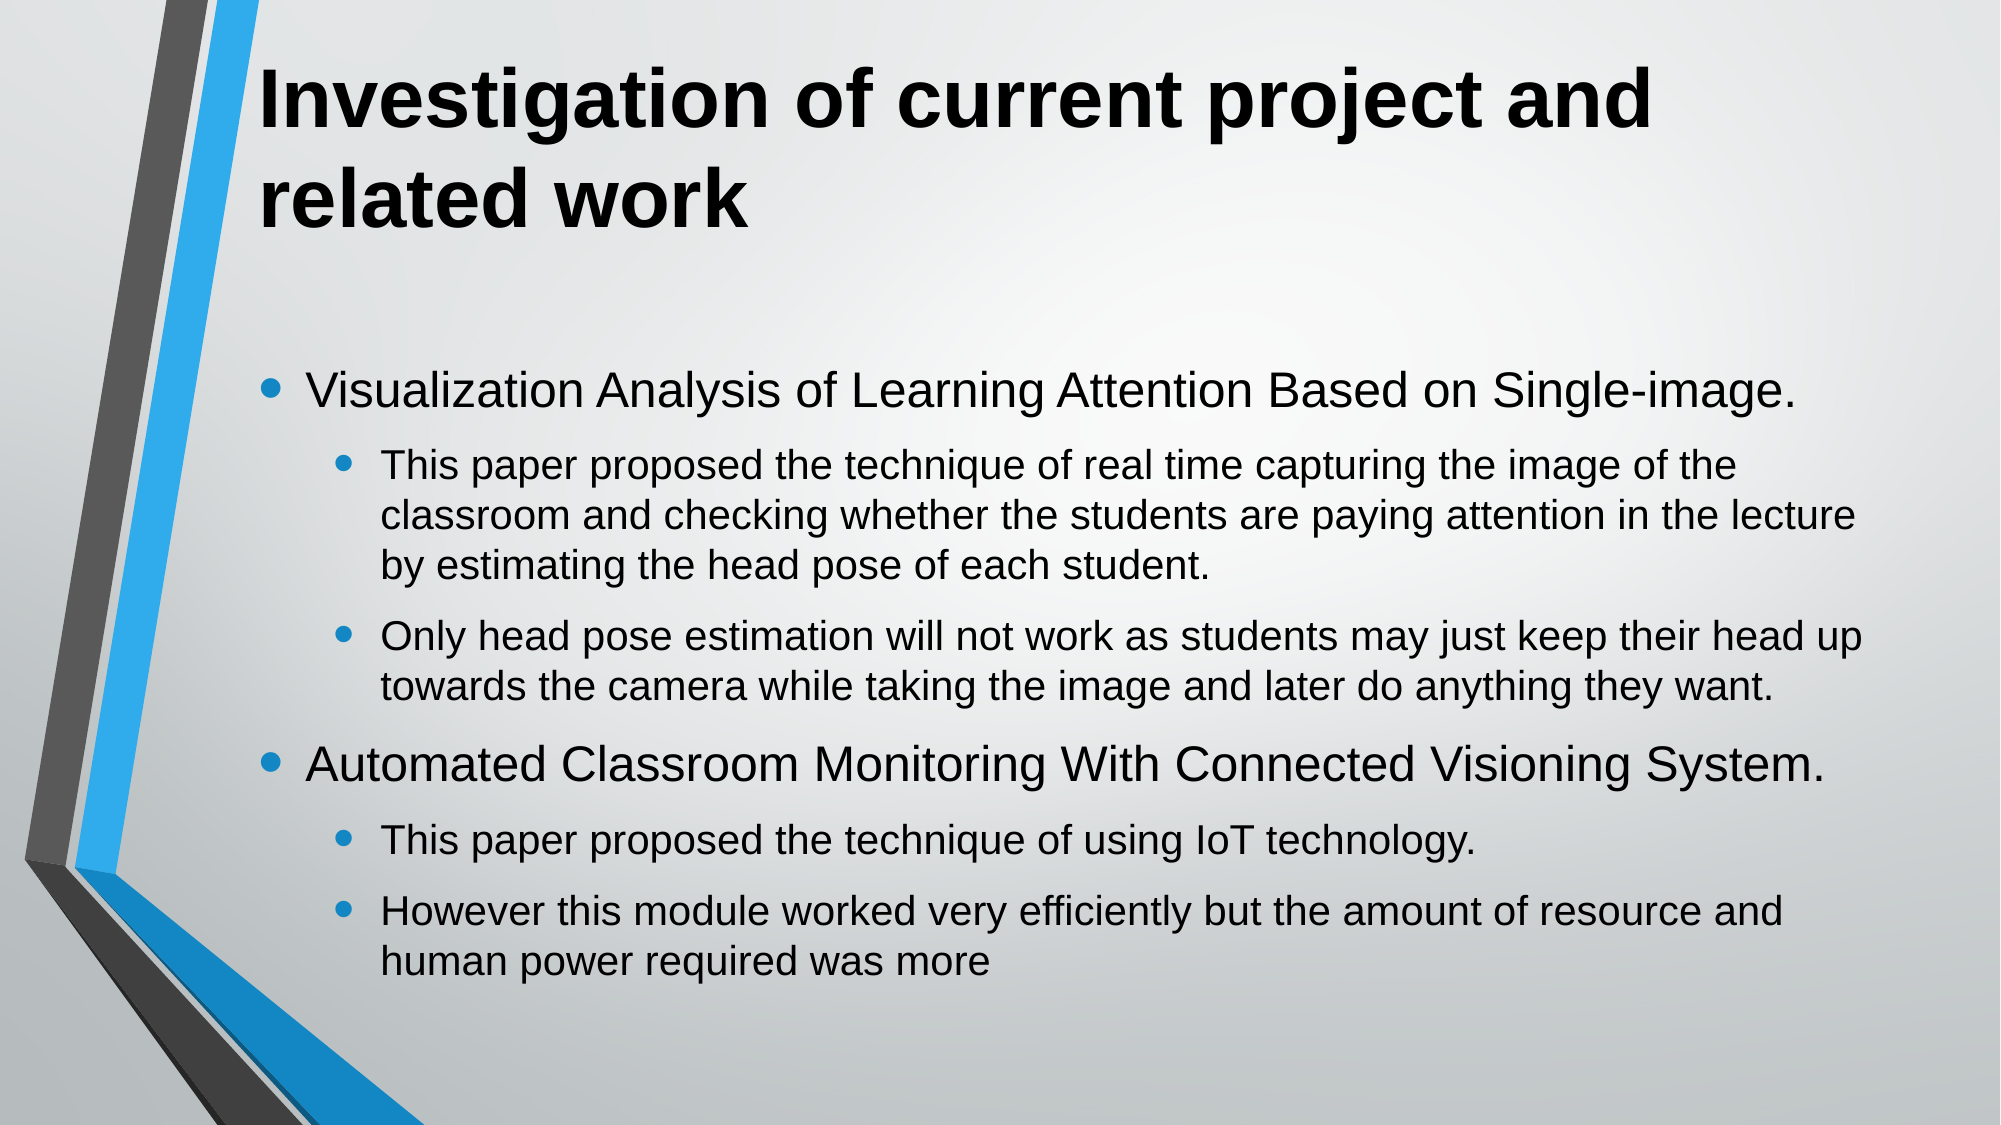

# Investigation of current project and related work
Visualization Analysis of Learning Attention Based on Single-image.
This paper proposed the technique of real time capturing the image of the classroom and checking whether the students are paying attention in the lecture by estimating the head pose of each student.
Only head pose estimation will not work as students may just keep their head up towards the camera while taking the image and later do anything they want.
Automated Classroom Monitoring With Connected Visioning System.
This paper proposed the technique of using IoT technology.
However this module worked very efficiently but the amount of resource and human power required was more